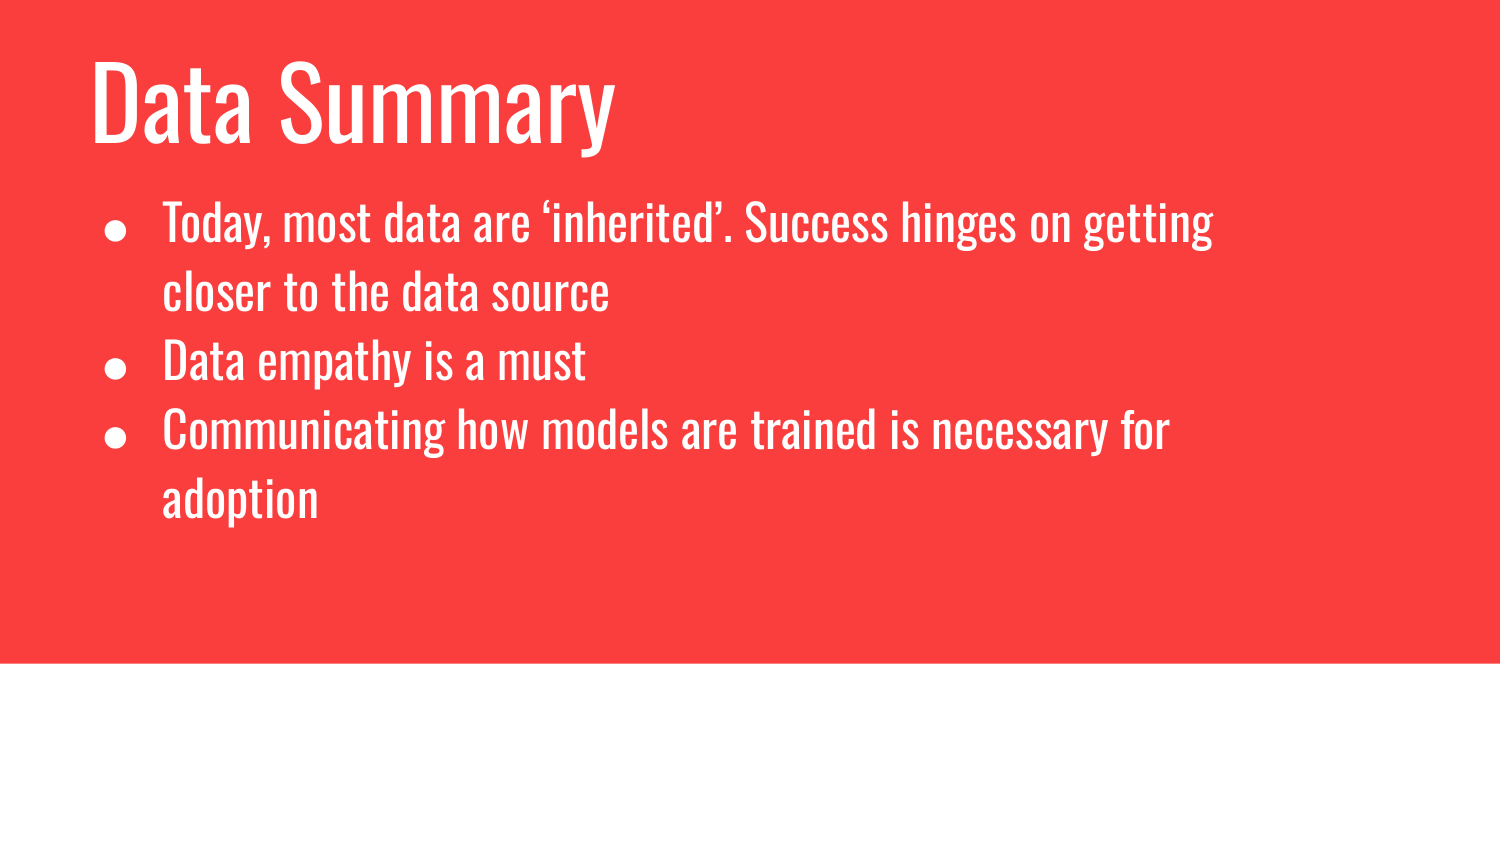

Data Summary
Today, most data are ‘inherited’. Success hinges on getting closer to the data source
Data empathy is a must
Communicating how models are trained is necessary for adoption